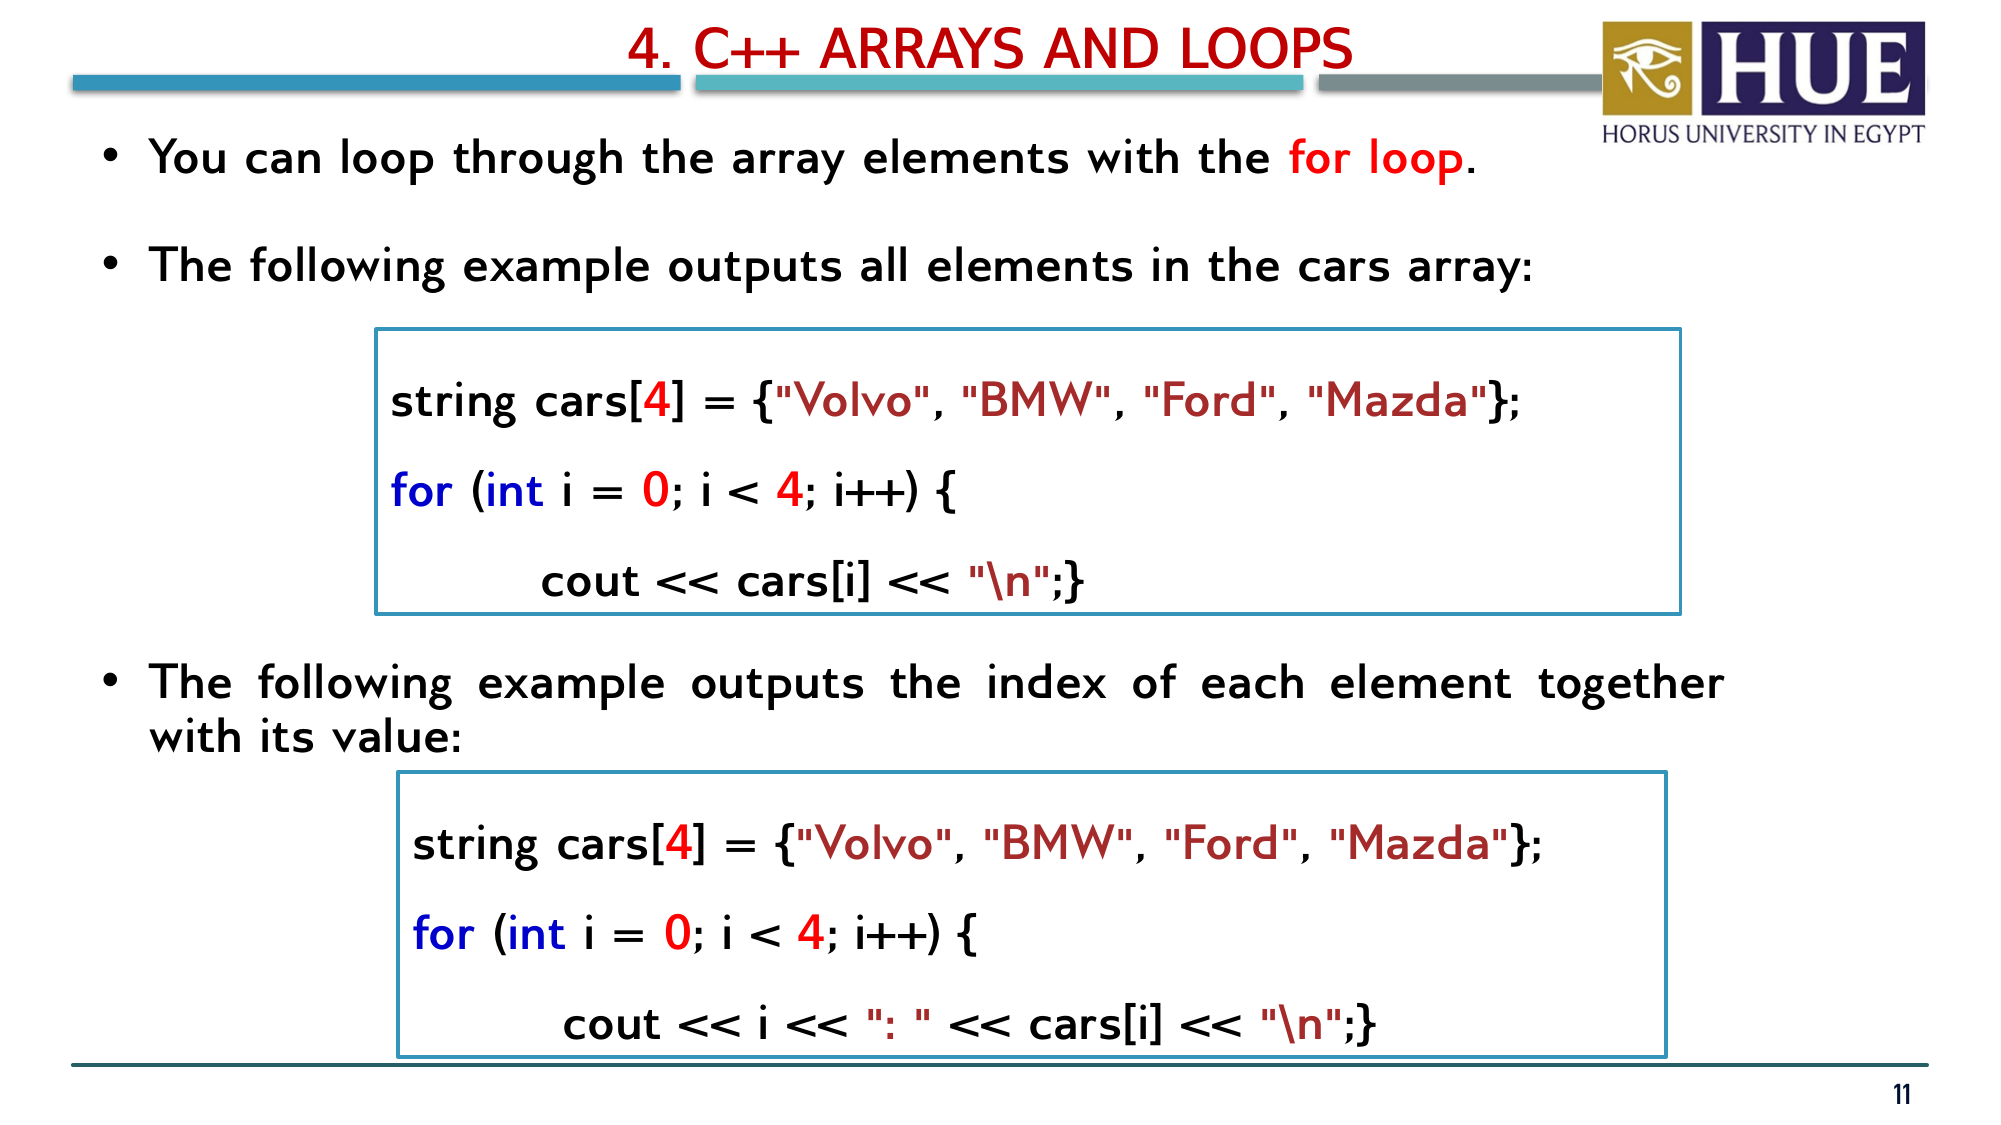

4. C++ Arrays and Loops
You can loop through the array elements with the for loop.

The following example outputs all elements in the cars array:
string cars[4] = {"Volvo", "BMW", "Ford", "Mazda"};
for (int i = 0; i < 4; i++) {
  	cout << cars[i] << "\n";}
The following example outputs the index of each element together with its value:
string cars[4] = {"Volvo", "BMW", "Ford", "Mazda"};
for (int i = 0; i < 4; i++) {
  	cout << i << ": " << cars[i] << "\n";}
11